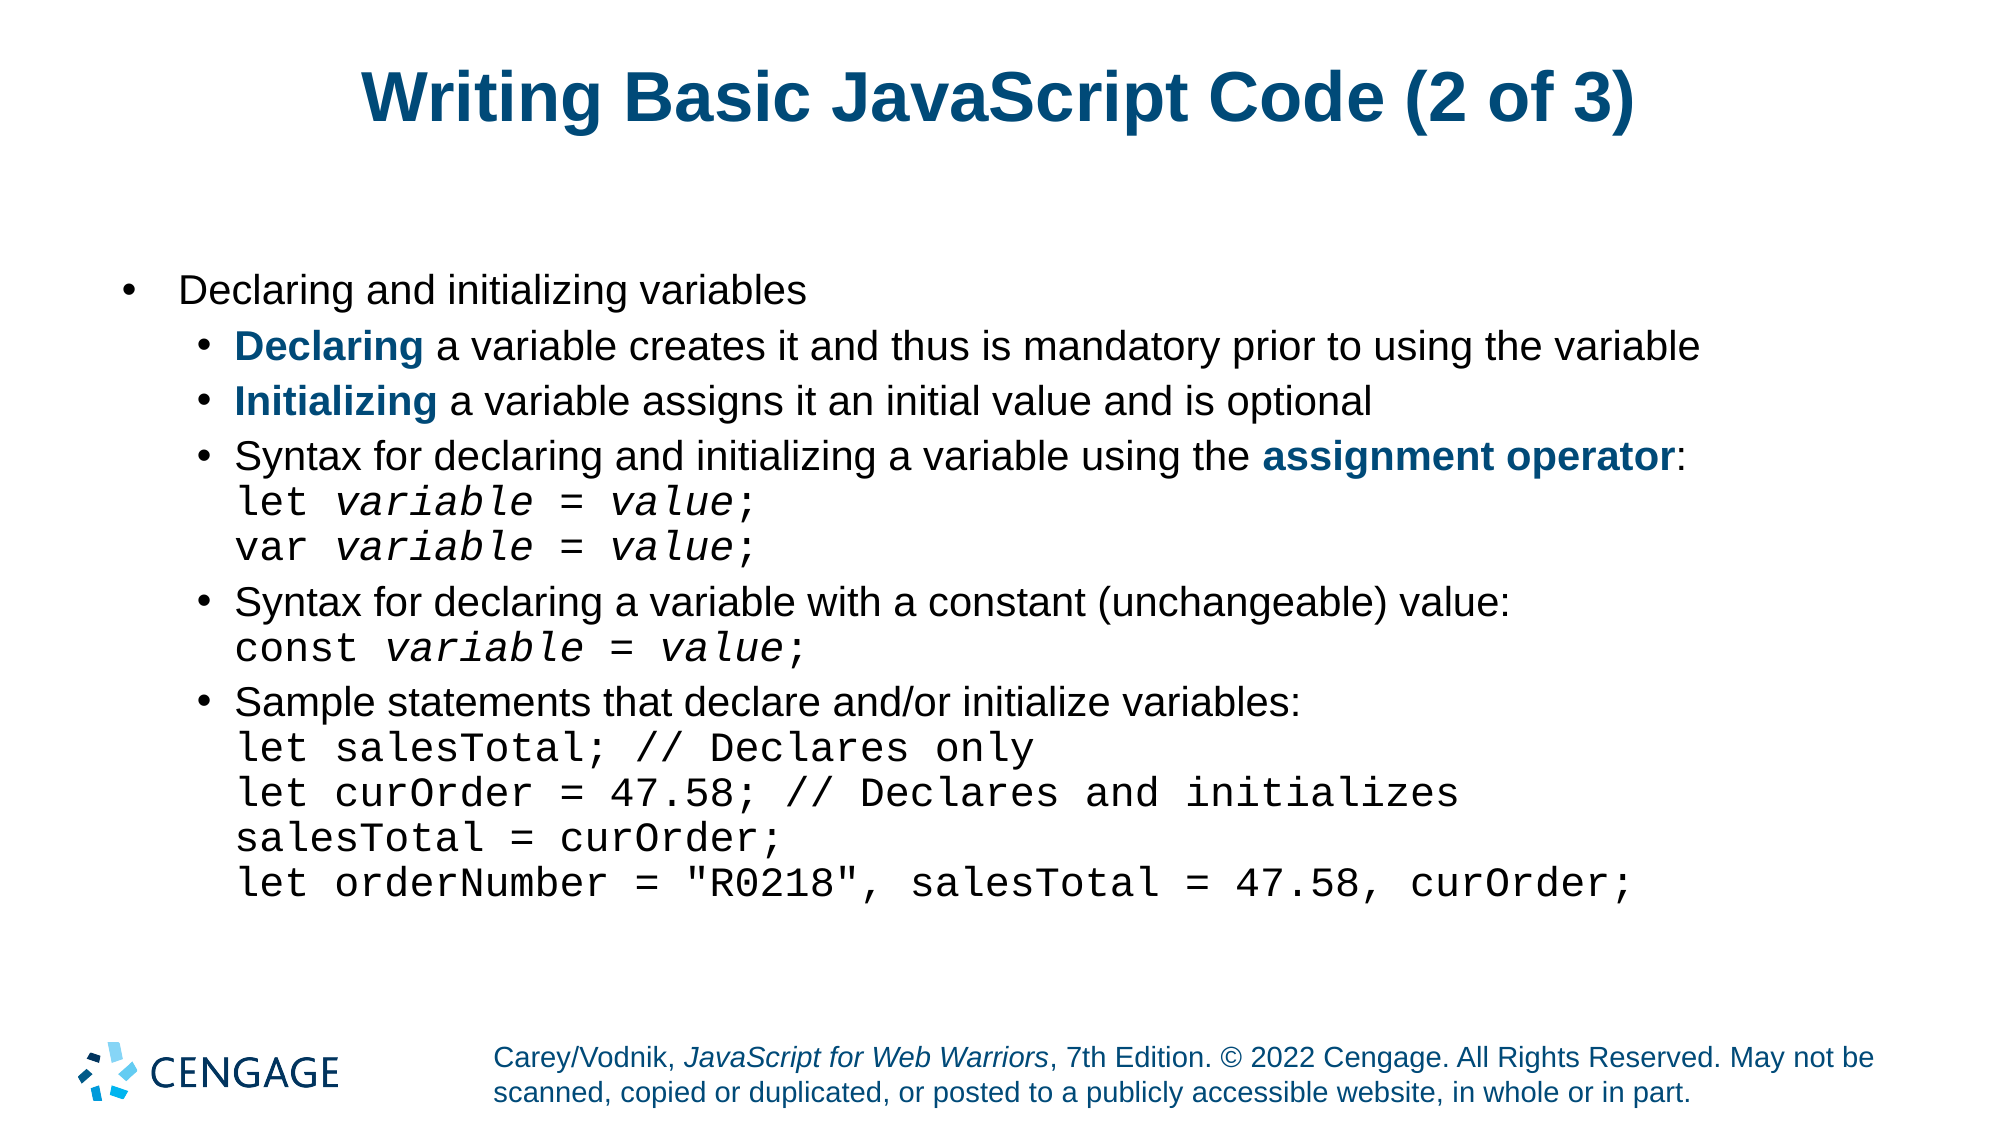

# Writing Basic JavaScript Code (2 of 3)
Declaring and initializing variables
Declaring a variable creates it and thus is mandatory prior to using the variable
Initializing a variable assigns it an initial value and is optional
Syntax for declaring and initializing a variable using the assignment operator:
let variable = value;
var variable = value;
Syntax for declaring a variable with a constant (unchangeable) value:
const variable = value;
Sample statements that declare and/or initialize variables:
let salesTotal; // Declares only
let curOrder = 47.58; // Declares and initializes
salesTotal = curOrder;
let orderNumber = "R0218", salesTotal = 47.58, curOrder;